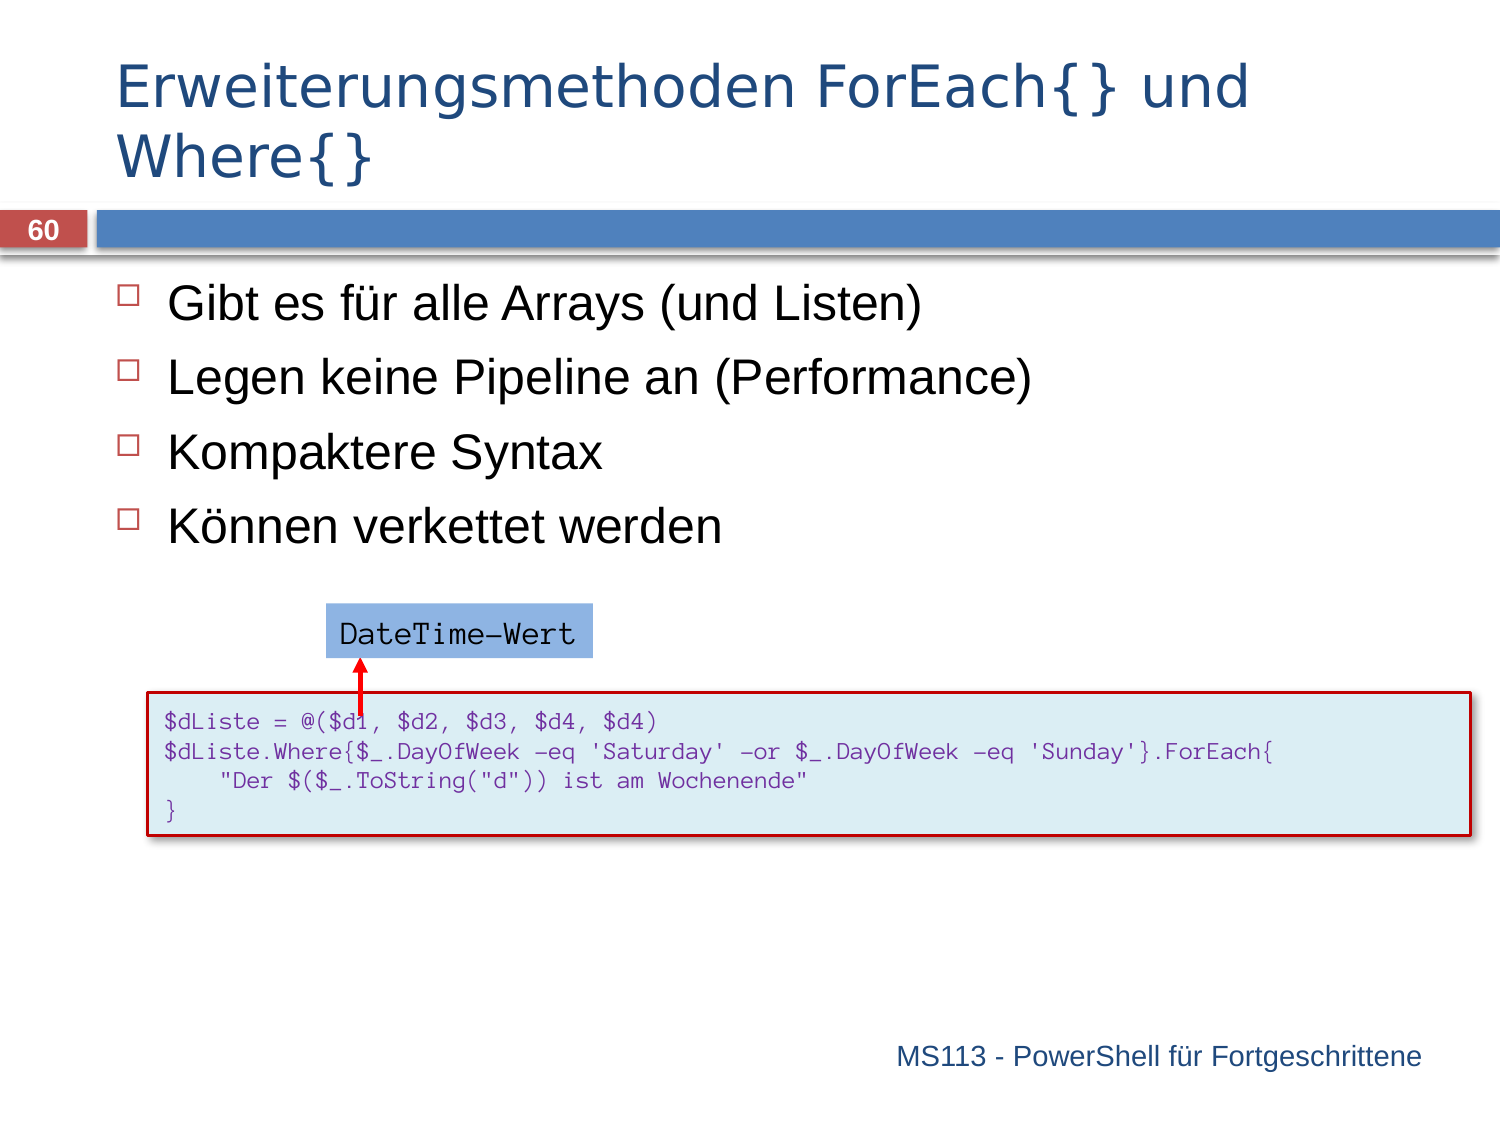

# Erweiterungsmethoden ForEach{} und Where{}
60
Gibt es für alle Arrays (und Listen)
Legen keine Pipeline an (Performance)
Kompaktere Syntax
Können verkettet werden
DateTime-Wert
$dListe = @($d1, $d2, $d3, $d4, $d4)
$dListe.Where{$_.DayOfWeek -eq 'Saturday' -or $_.DayOfWeek -eq 'Sunday'}.ForEach{
    "Der $($_.ToString("d")) ist am Wochenende"
}
MS113 - PowerShell für Fortgeschrittene